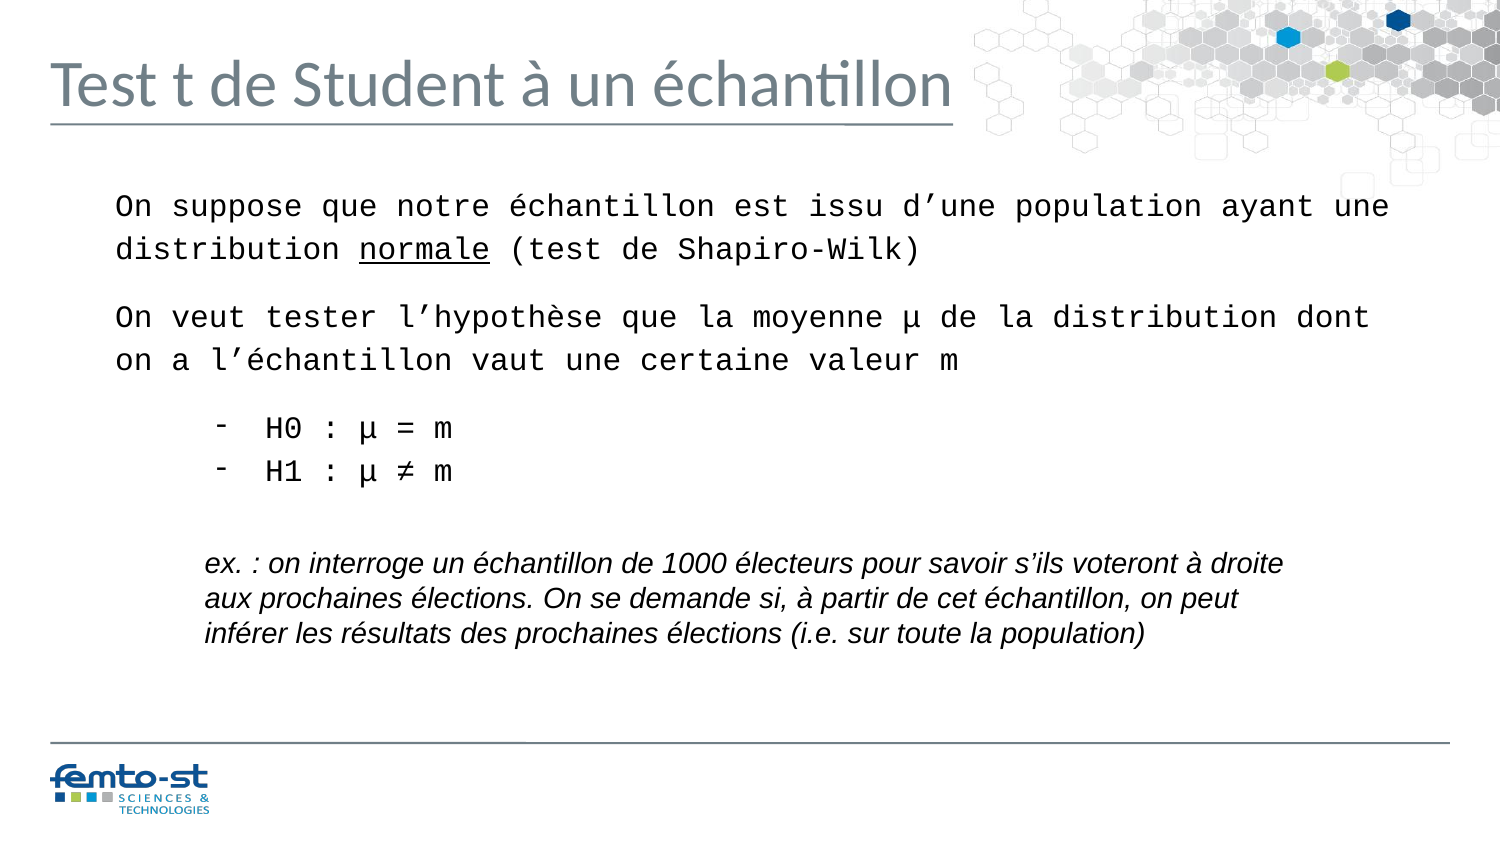

Test t de Student à un échantillon

On suppose que notre échantillon est issu d’une population ayant une distribution normale (test de Shapiro-Wilk)
On veut tester l’hypothèse que la moyenne μ de la distribution dont on a l’échantillon vaut une certaine valeur m
H0 : μ = m
H1 : μ ≠ m
ex. : on interroge un échantillon de 1000 électeurs pour savoir s’ils voteront à droite aux prochaines élections. On se demande si, à partir de cet échantillon, on peut inférer les résultats des prochaines élections (i.e. sur toute la population)